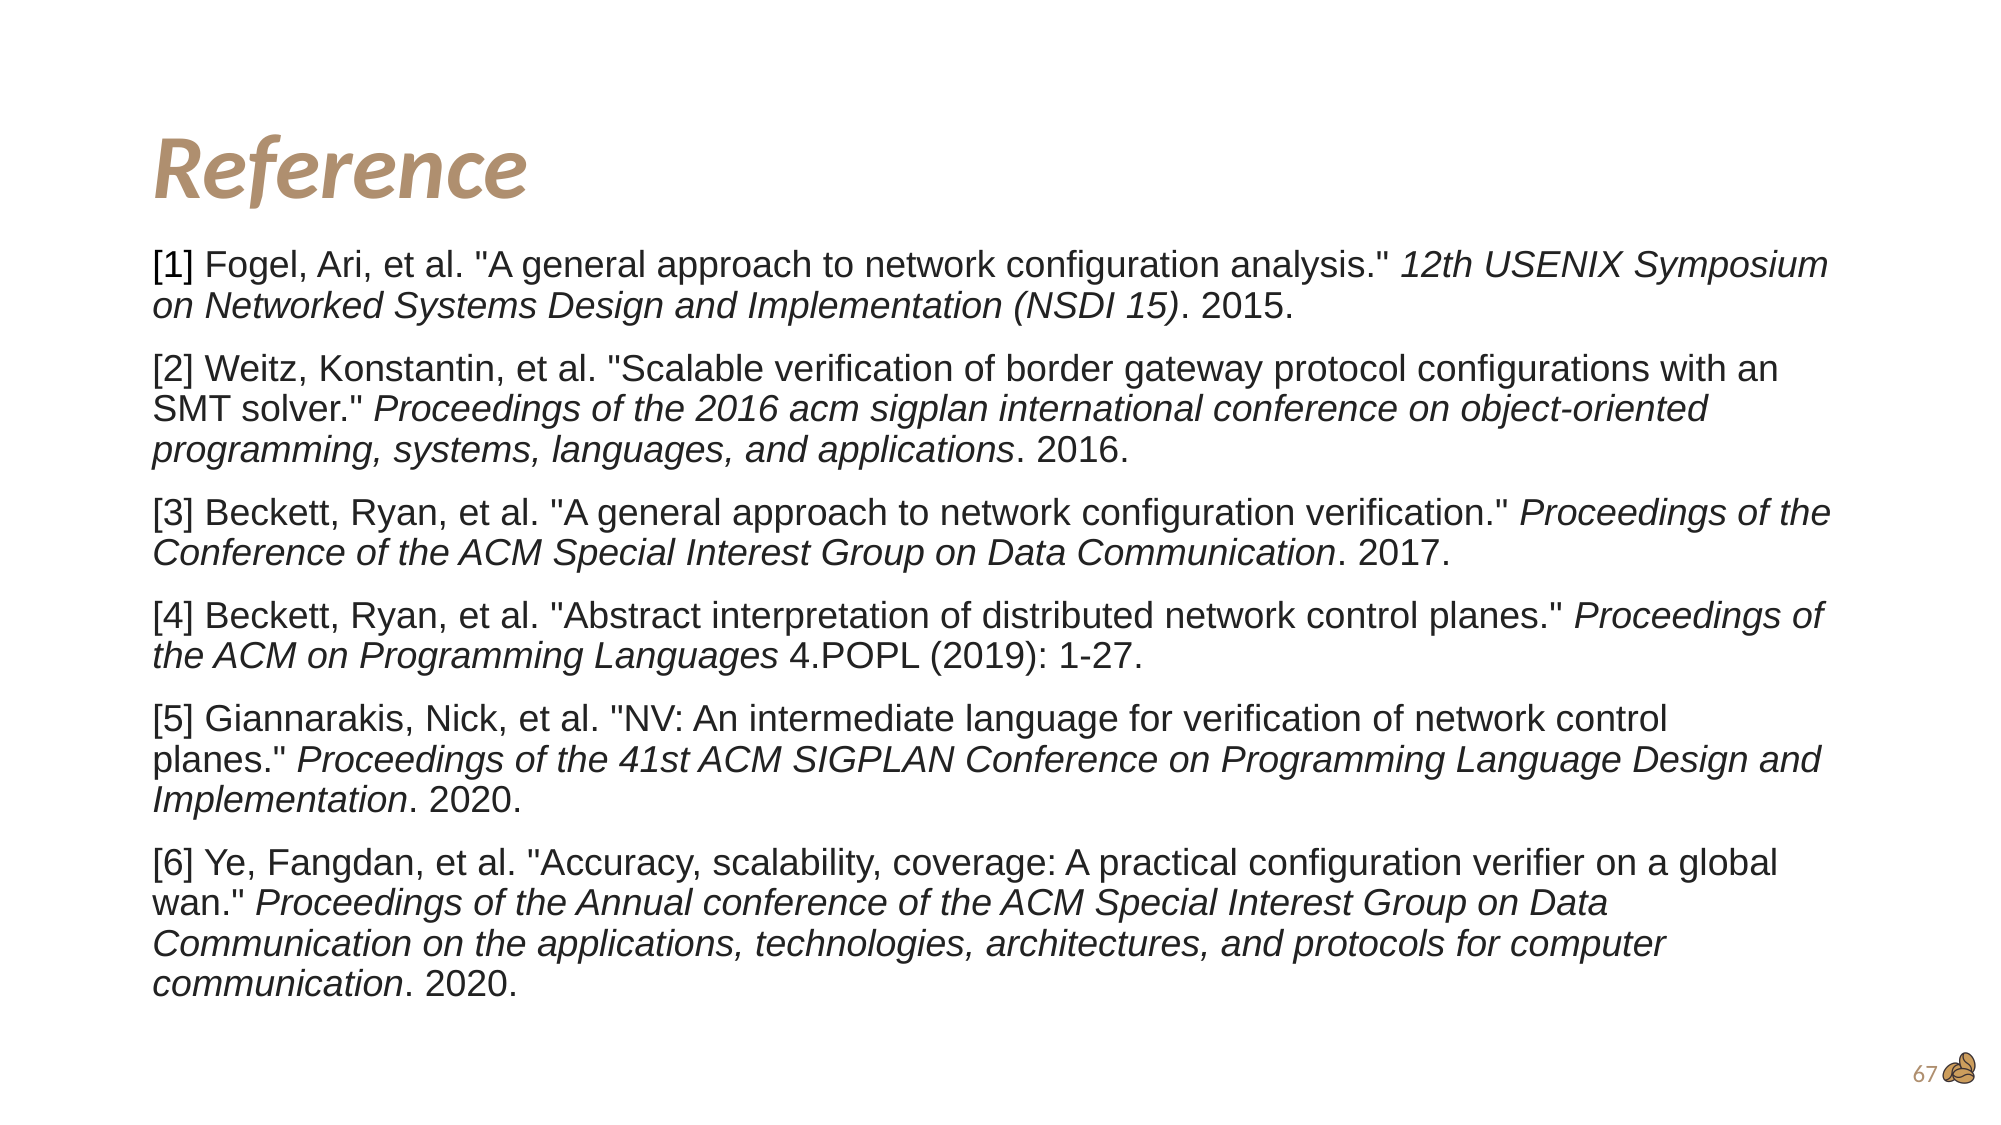

# Reference
[1] Fogel, Ari, et al. "A general approach to network configuration analysis." 12th USENIX Symposium on Networked Systems Design and Implementation (NSDI 15). 2015.

[2] Weitz, Konstantin, et al. "Scalable verification of border gateway protocol configurations with an SMT solver." Proceedings of the 2016 acm sigplan international conference on object-oriented programming, systems, languages, and applications. 2016.

[3] Beckett, Ryan, et al. "A general approach to network configuration verification." Proceedings of the Conference of the ACM Special Interest Group on Data Communication. 2017.

[4] Beckett, Ryan, et al. "Abstract interpretation of distributed network control planes." Proceedings of the ACM on Programming Languages 4.POPL (2019): 1-27.

[5] Giannarakis, Nick, et al. "NV: An intermediate language for verification of network control planes." Proceedings of the 41st ACM SIGPLAN Conference on Programming Language Design and Implementation. 2020.

[6] Ye, Fangdan, et al. "Accuracy, scalability, coverage: A practical configuration verifier on a global wan." Proceedings of the Annual conference of the ACM Special Interest Group on Data Communication on the applications, technologies, architectures, and protocols for computer communication. 2020.
67